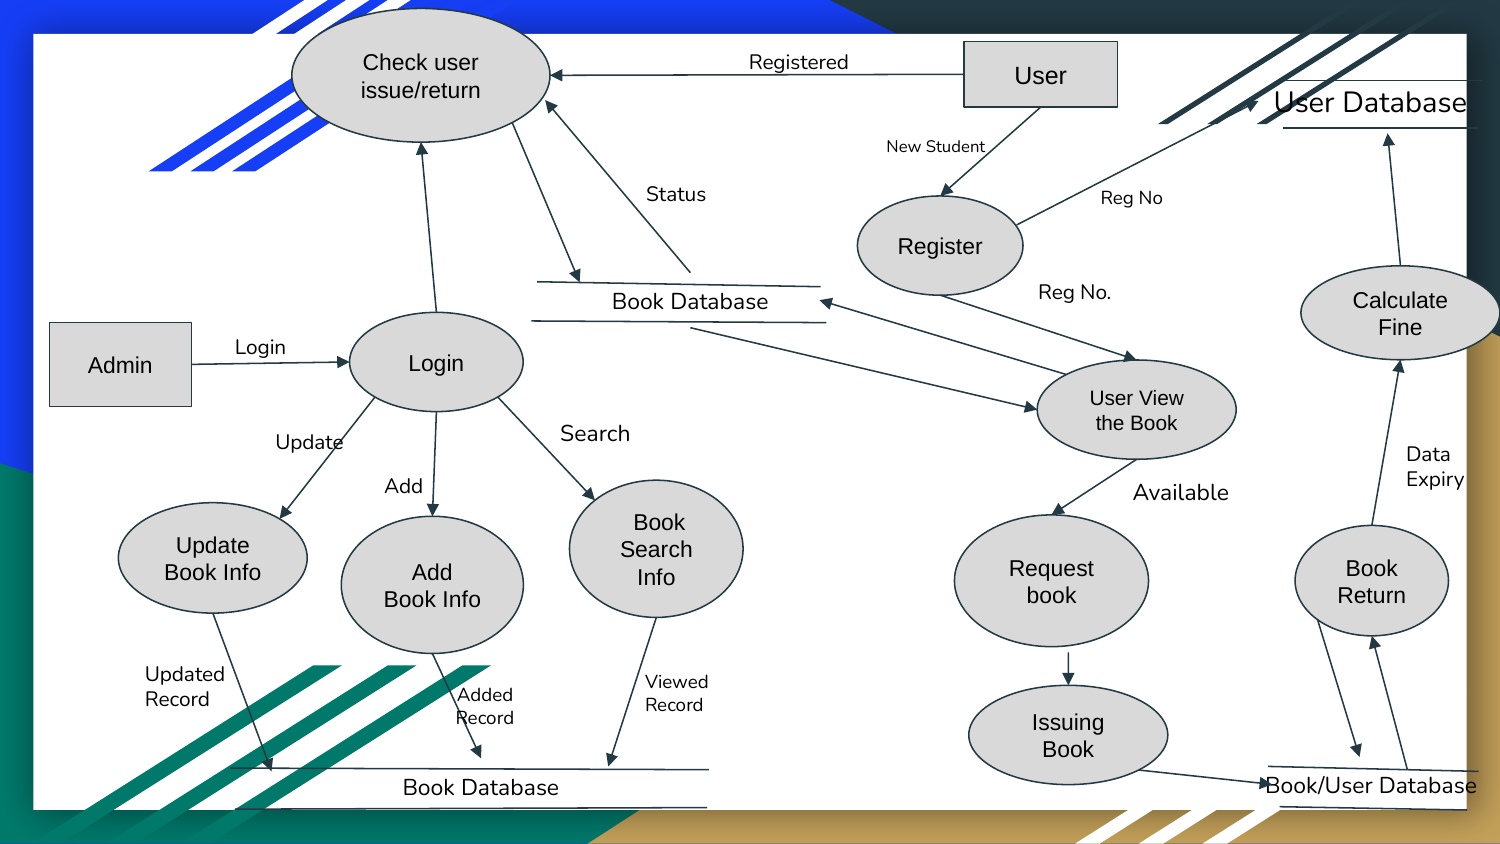

Check user issue/return
Registered
User
User Database
New Student
Status
Reg No
Register
Calculate Fine
Reg No.
Book Database
Login
Login
Admin
User View the Book
Search
Update
Data Expiry
Add
Available
 Book Search Info
Update Book Info
Request book
Add Book Info
Book Return
Updated
Record
Viewed
Record
Added Record
Issuing Book
       Book/User Database
Book Database